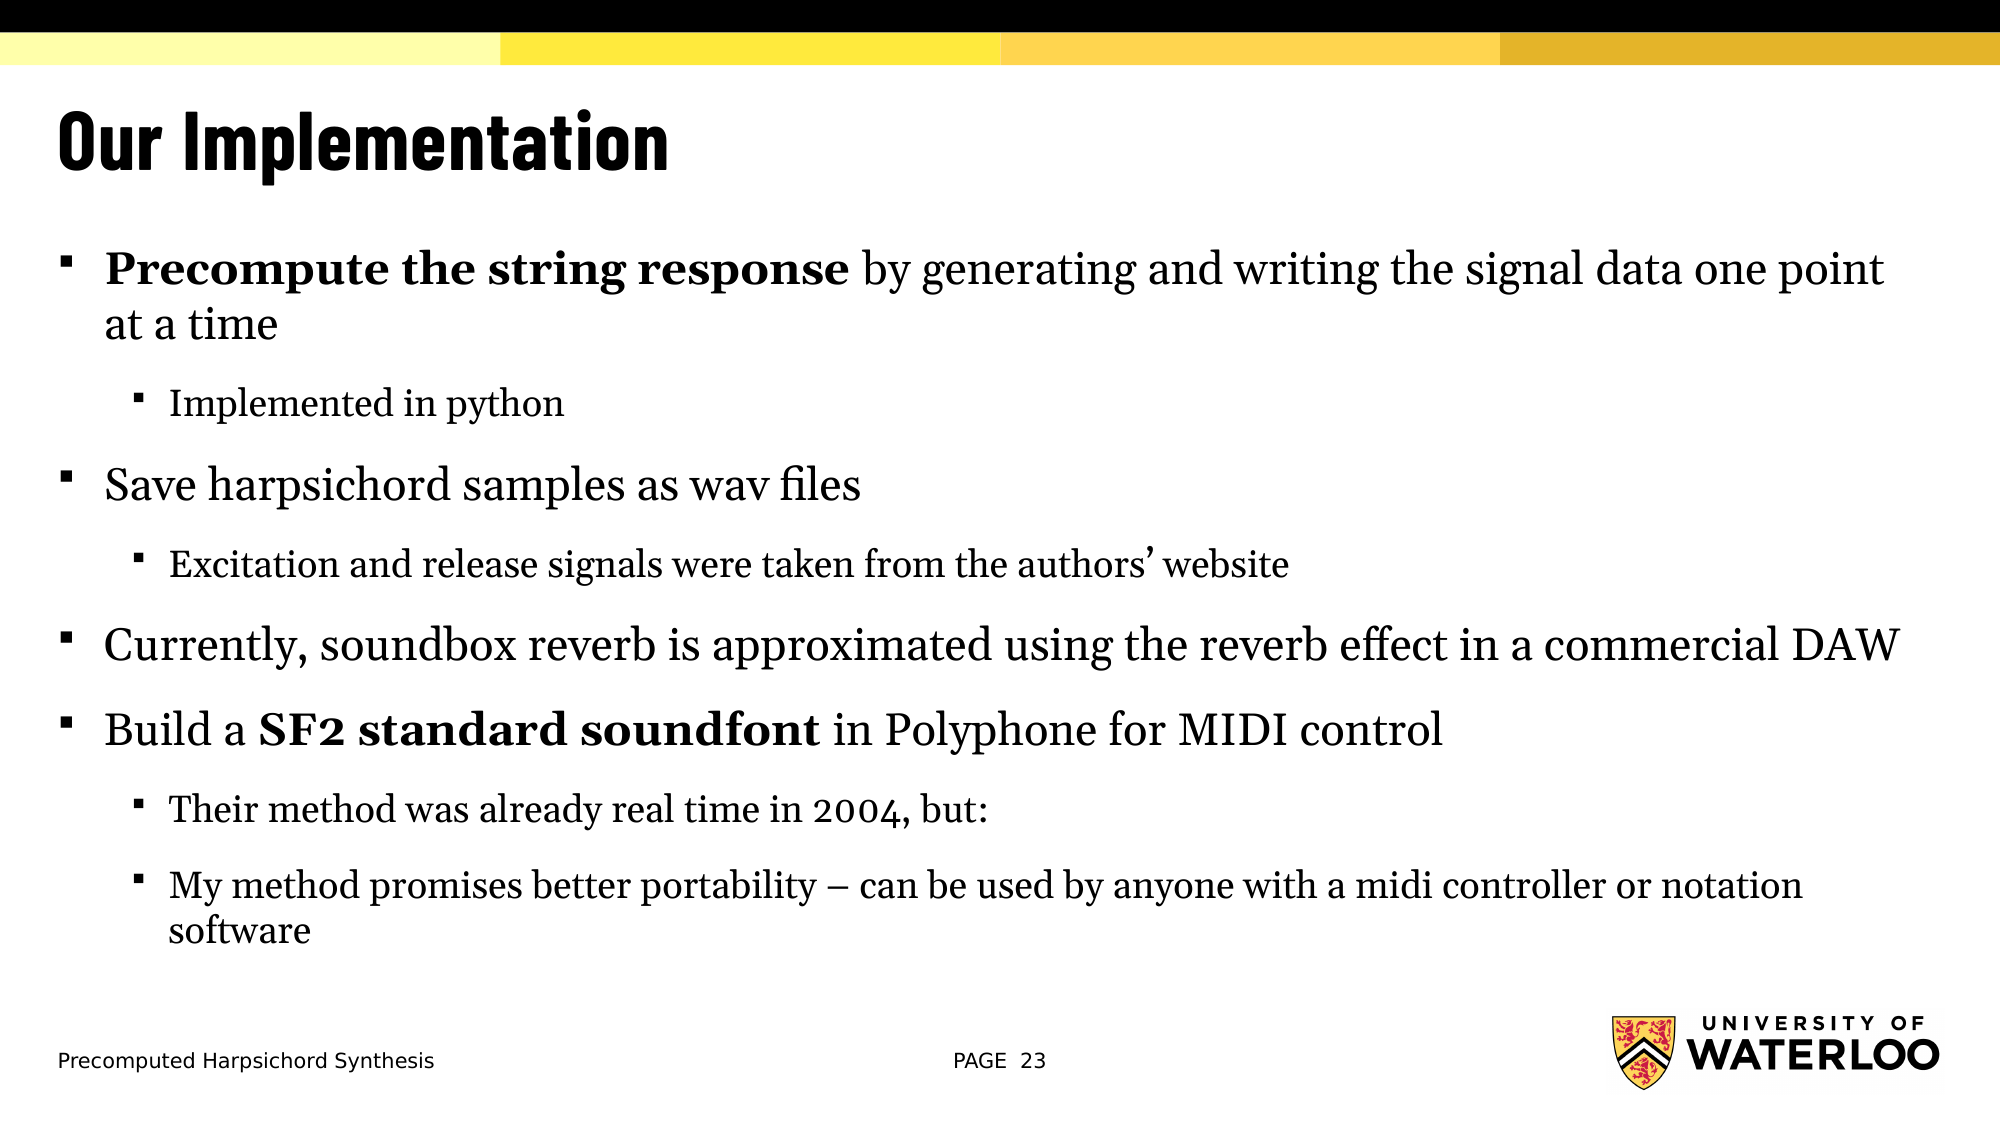

# Our Implementation
Precompute the string response by generating and writing the signal data one point at a time
Implemented in python
Save harpsichord samples as wav files
Excitation and release signals were taken from the authors’ website
Currently, soundbox reverb is approximated using the reverb effect in a commercial DAW
Build a SF2 standard soundfont in Polyphone for MIDI control
Their method was already real time in 2004, but:
My method promises better portability – can be used by anyone with a midi controller or notation software
Precomputed Harpsichord Synthesis
PAGE  23